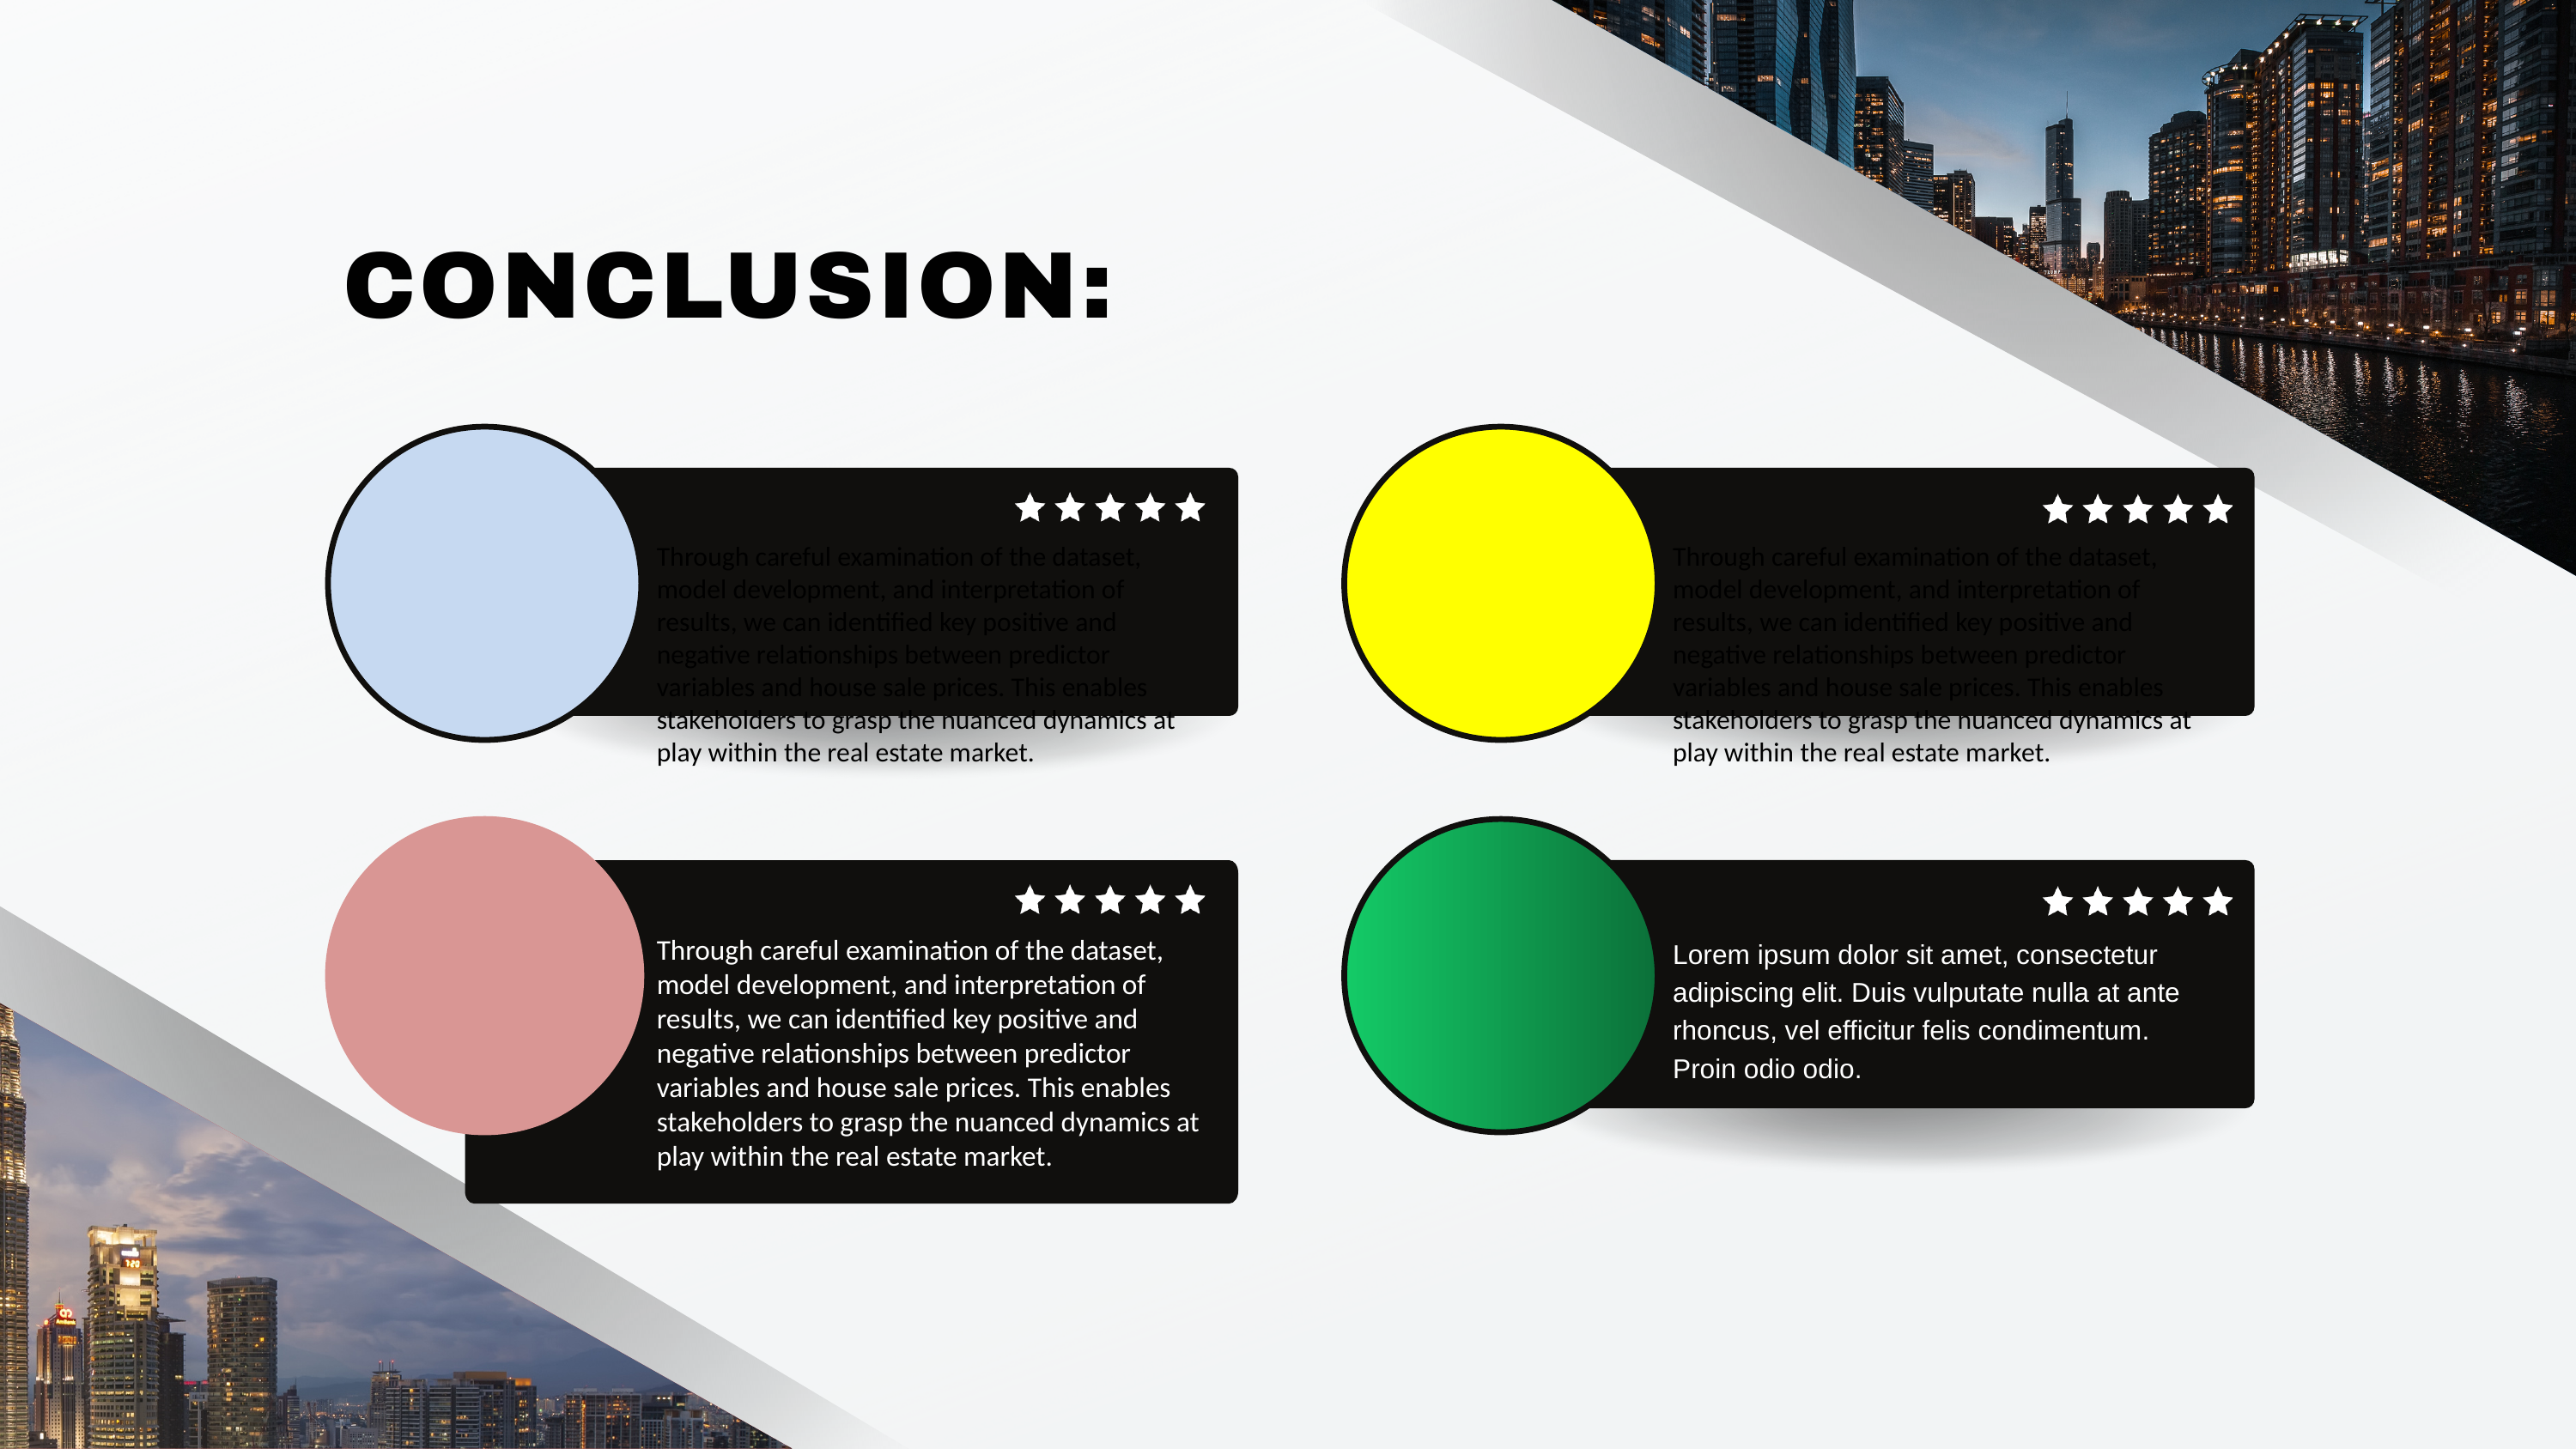

CONCLUSION:

Through careful examination of the dataset, model development, and interpretation of results, we can identified key positive and negative relationships between predictor variables and house sale prices. This enables stakeholders to grasp the nuanced dynamics at play within the real estate market.
Through careful examination of the dataset, model development, and interpretation of results, we can identified key positive and negative relationships between predictor variables and house sale prices. This enables stakeholders to grasp the nuanced dynamics at play within the real estate market.

Through careful examination of the dataset, model development, and interpretation of results, we can identified key positive and negative relationships between predictor variables and house sale prices. This enables stakeholders to grasp the nuanced dynamics at play within the real estate market.
Lorem ipsum dolor sit amet, consectetur adipiscing elit. Duis vulputate nulla at ante rhoncus, vel efficitur felis condimentum. Proin odio odio.